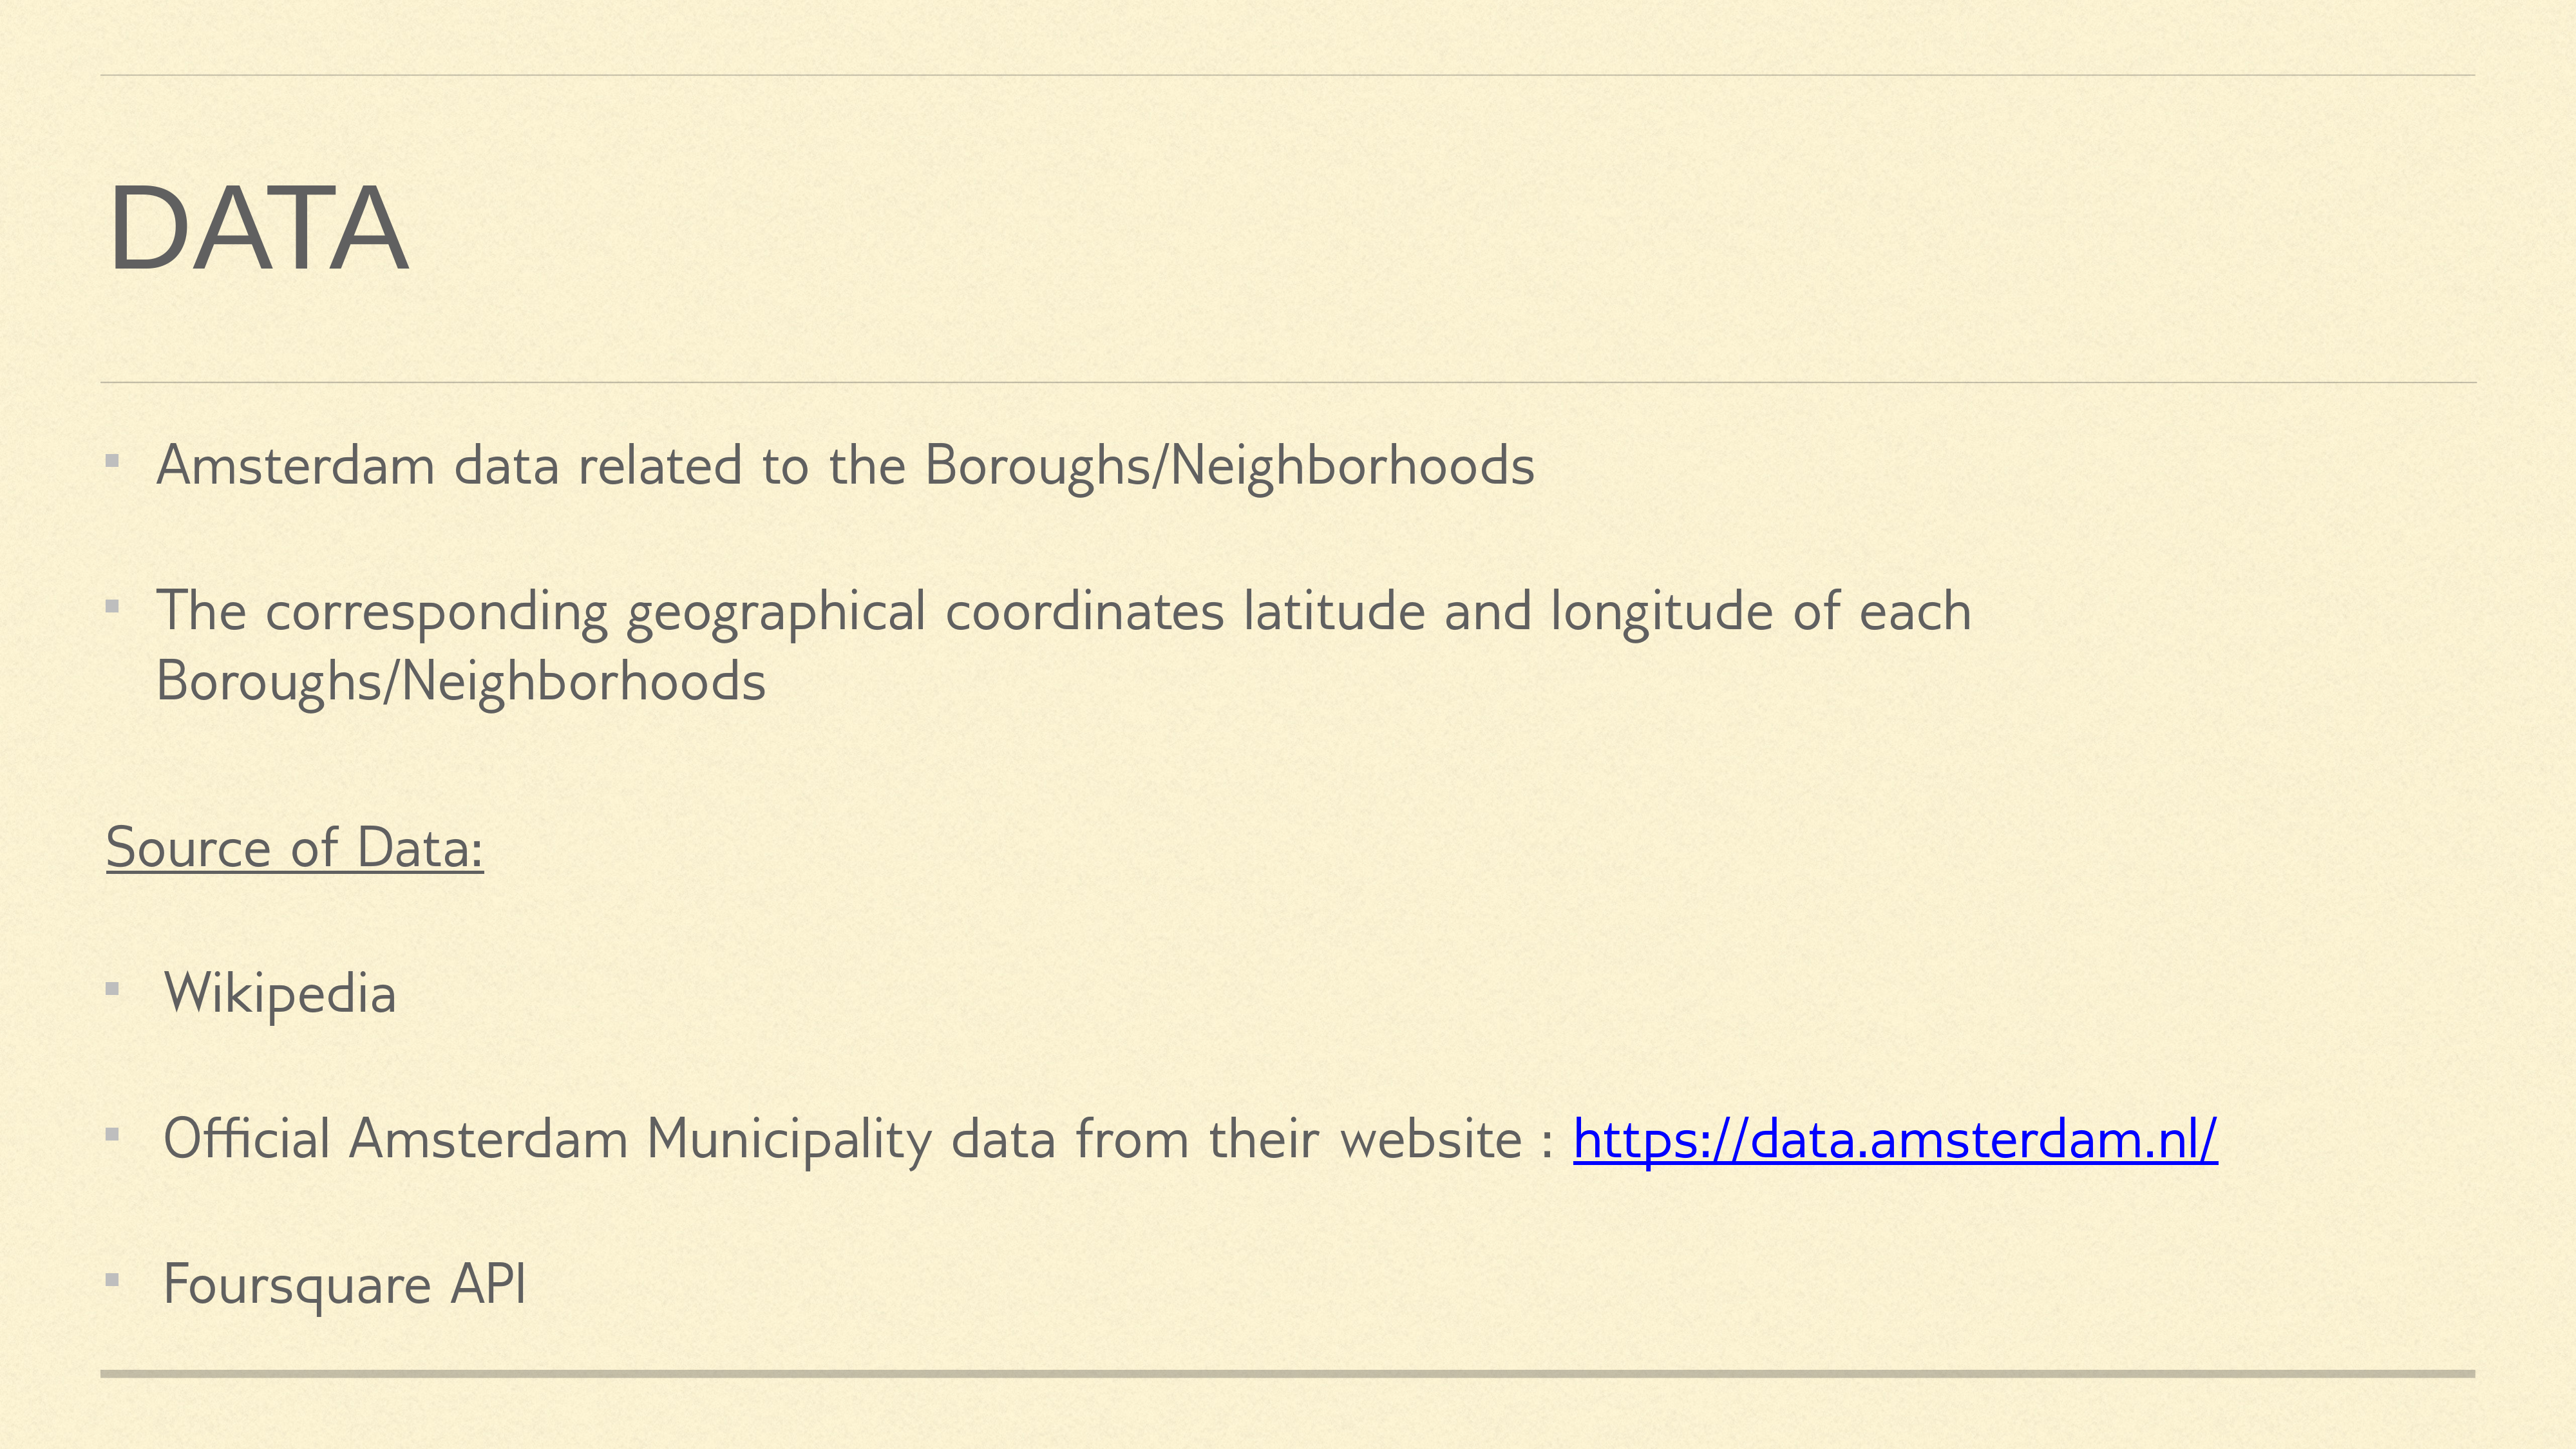

# DATA
Amsterdam data related to the Boroughs/Neighborhoods
The corresponding geographical coordinates latitude and longitude of each Boroughs/Neighborhoods

Source of Data:
Wikipedia
Official Amsterdam Municipality data from their website : https://data.amsterdam.nl/
Foursquare API